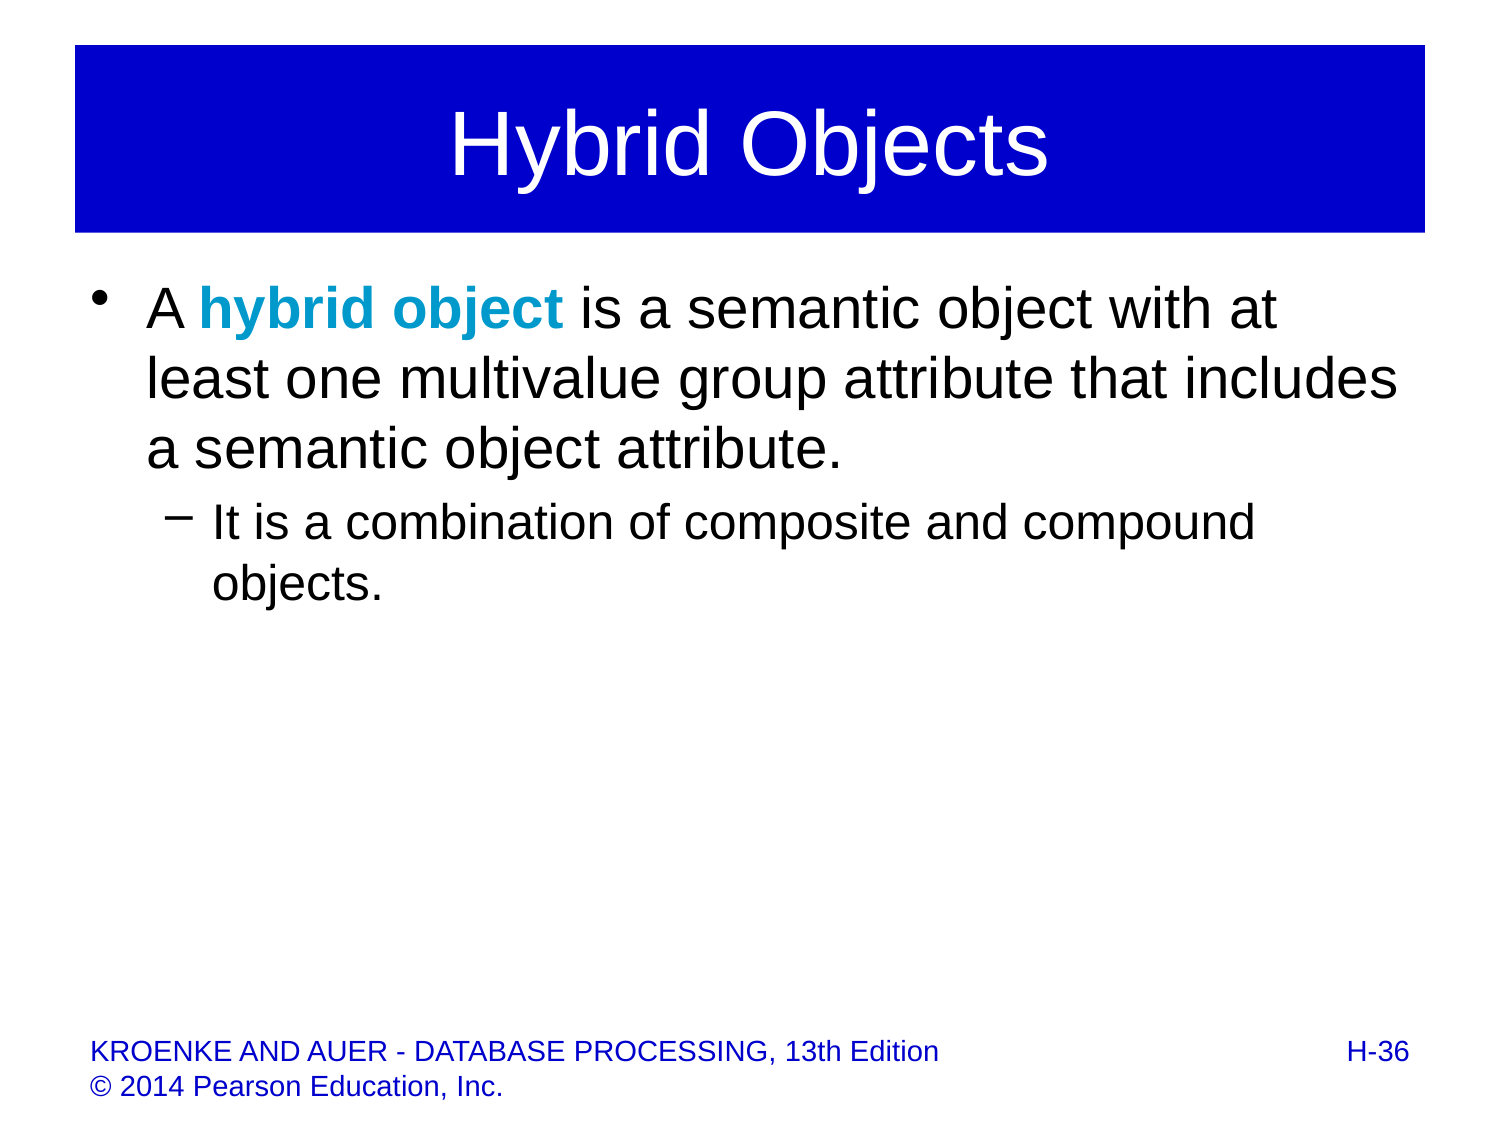

# Hybrid Objects
A hybrid object is a semantic object with at least one multivalue group attribute that includes a semantic object attribute.
It is a combination of composite and compound objects.
H-36

KROENKE AND AUER - DATABASE PROCESSING, 13th Edition  © 2014 Pearson Education, Inc.